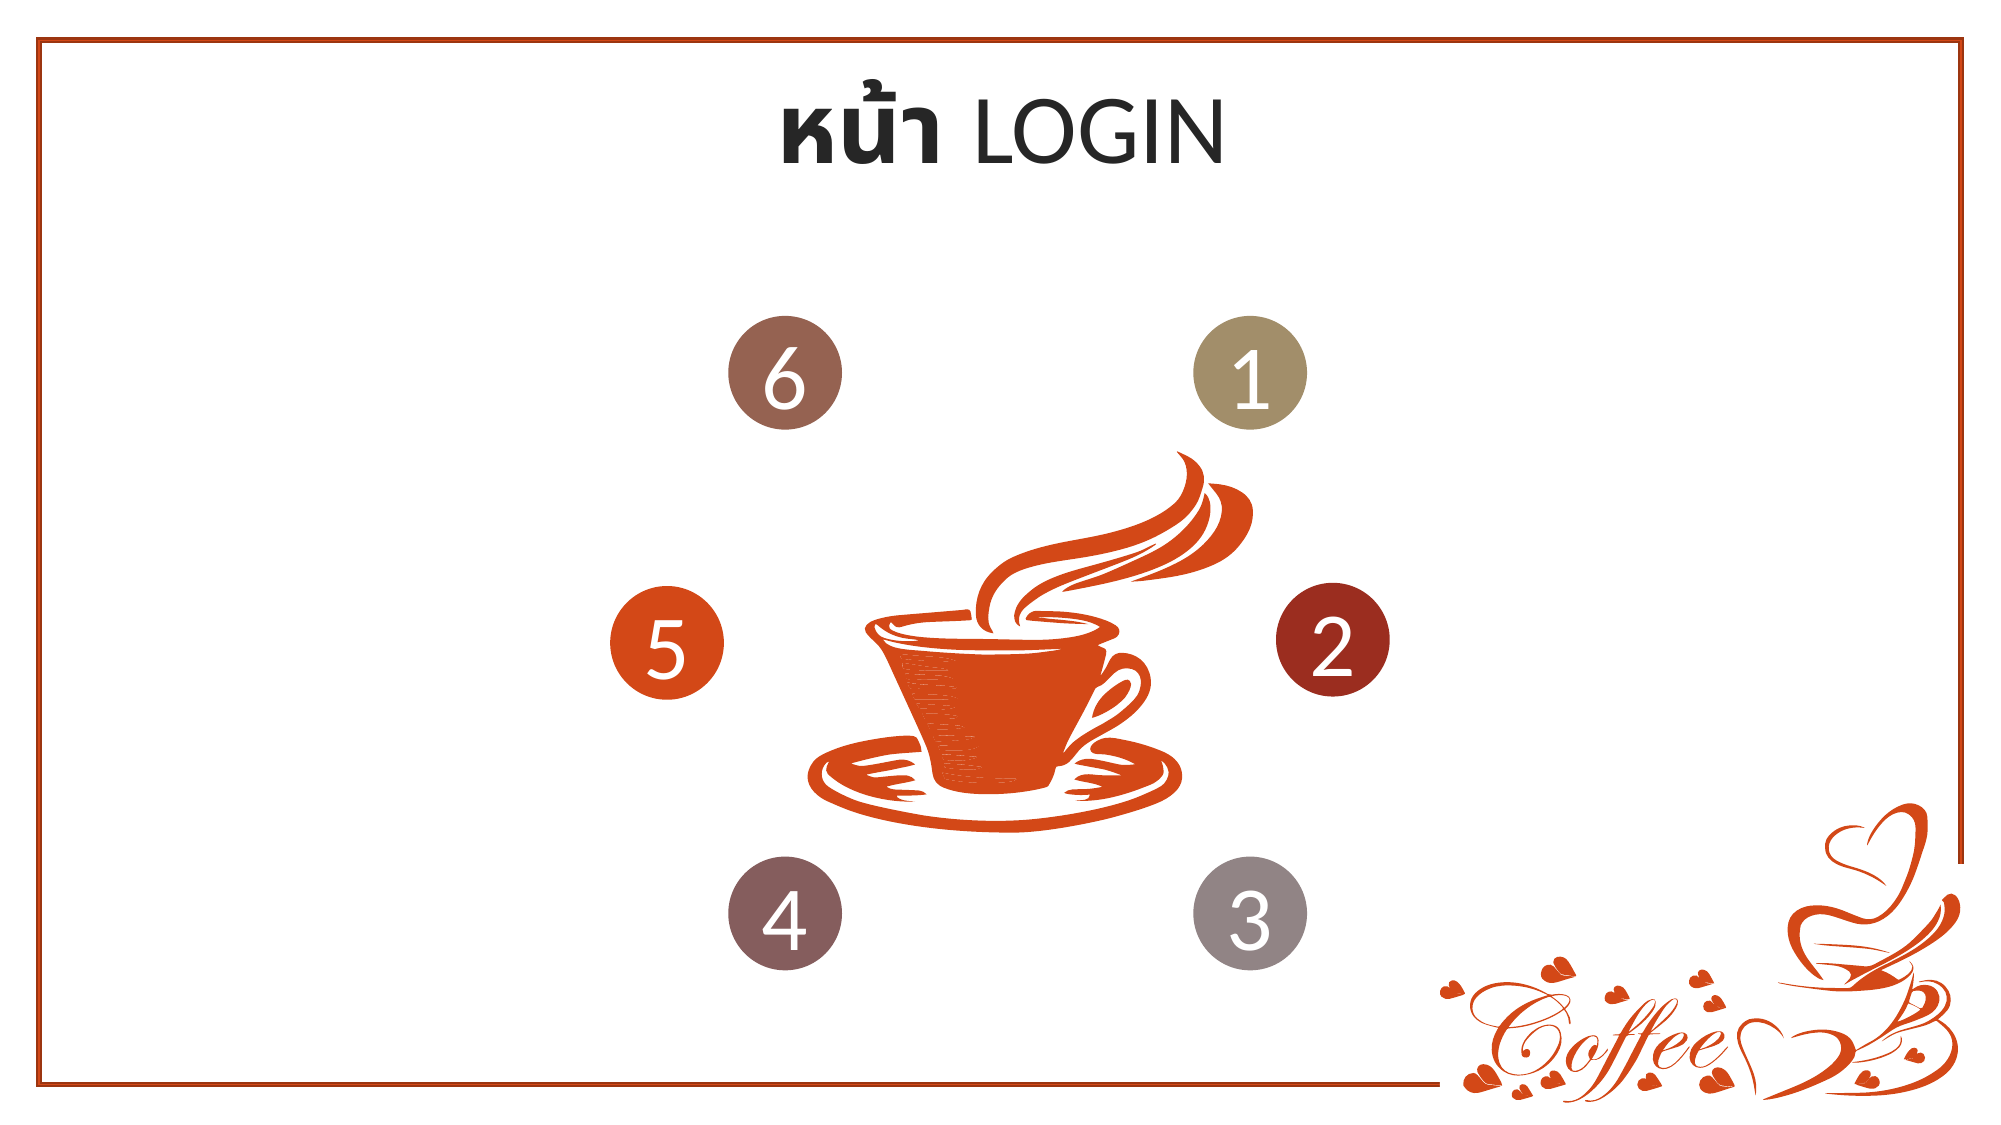

หน้า LOGIN
6
1

2
5
4
3